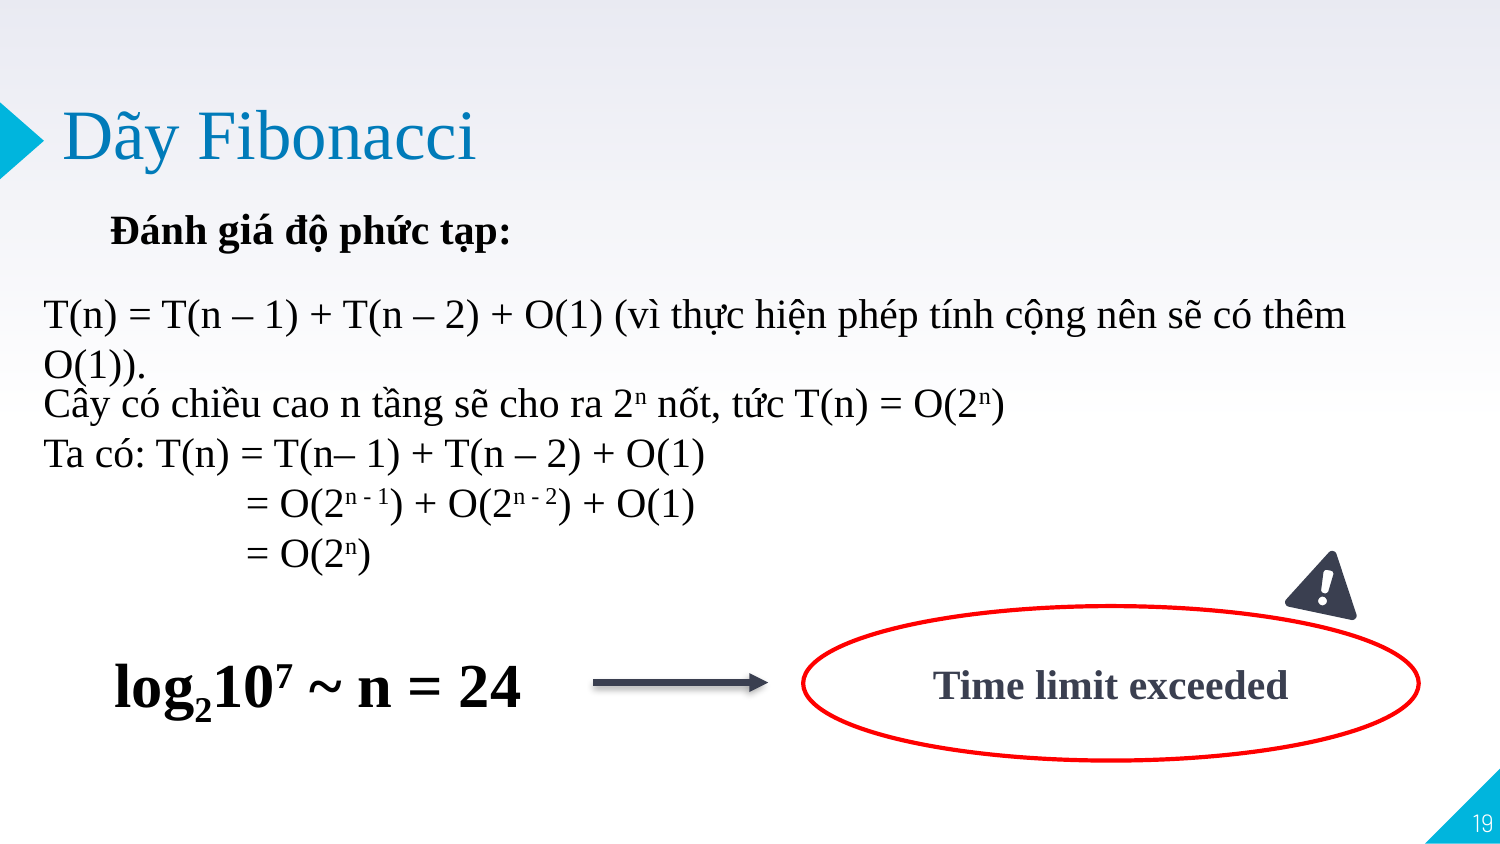

# Dãy Fibonacci
Đánh giá độ phức tạp:
T(n) = T(n – 1) + T(n – 2) + O(1) (vì thực hiện phép tính cộng nên sẽ có thêm O(1)).
Cây có chiều cao n tầng sẽ cho ra 2n nốt, tức T(n) = O(2n)
Ta có: T(n) = T(n– 1) + T(n – 2) + O(1)			     = O(2n - 1) + O(2n - 2) + O(1)
	     = O(2n)

Time limit exceeded
log2107 ~ n = 24
19